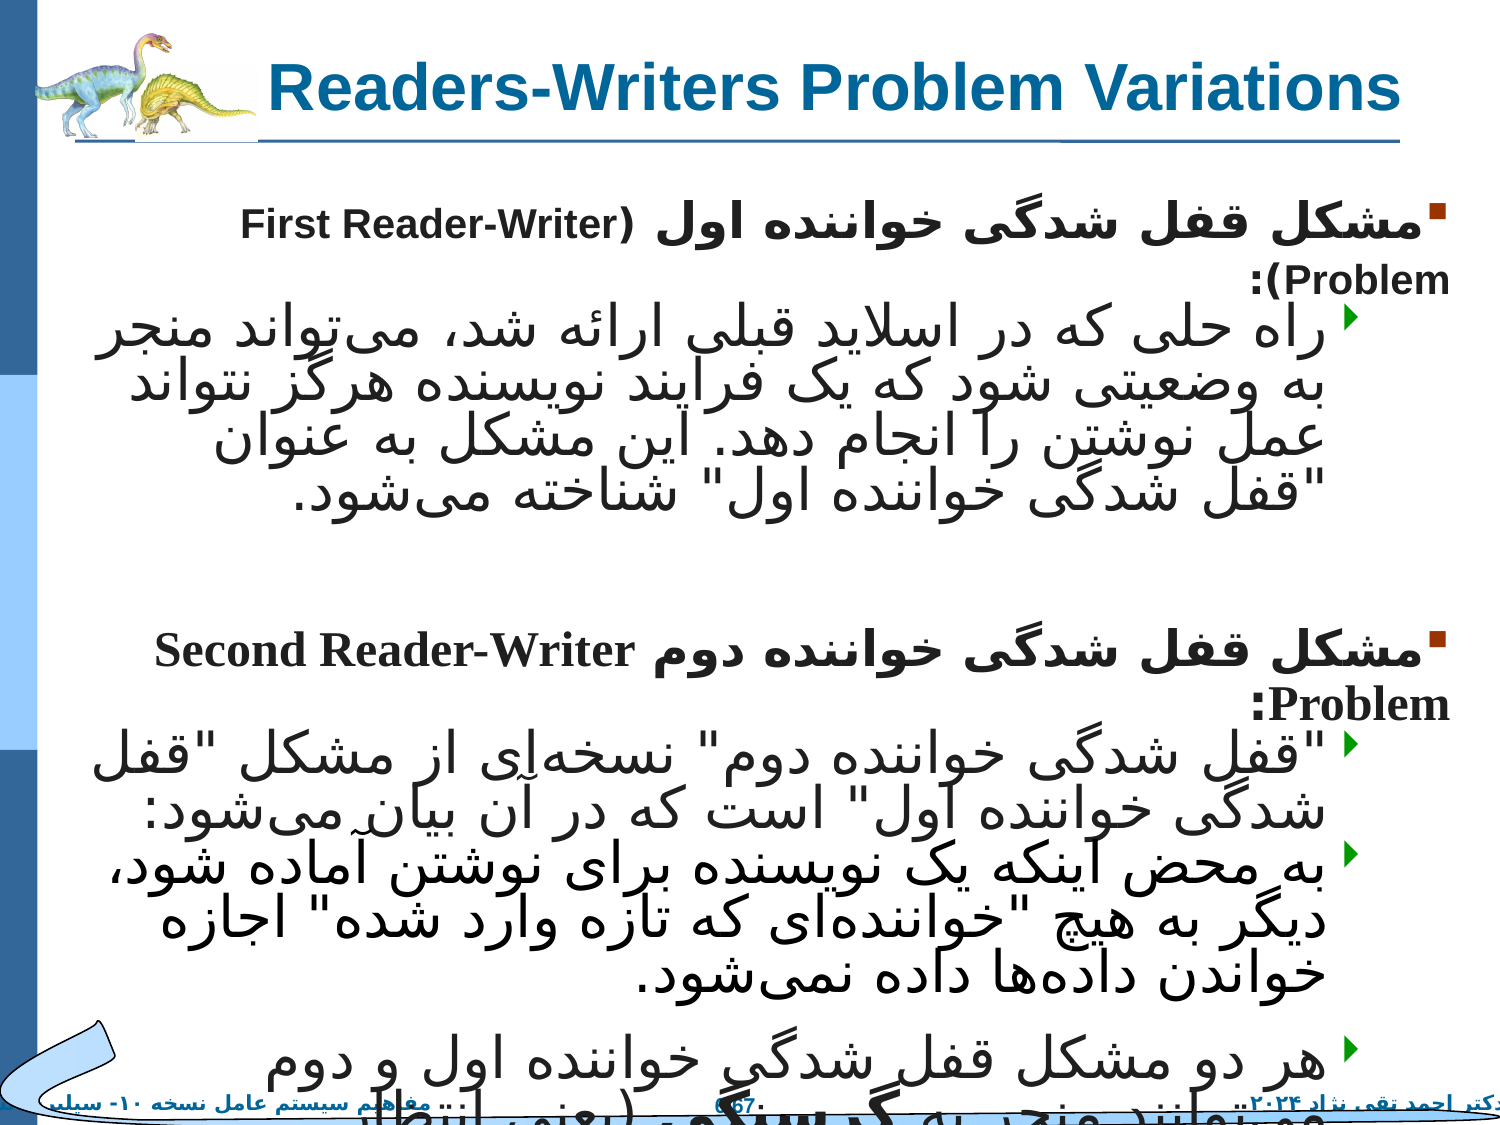

# Readers-Writers Problem Variations
مشکل قفل شدگی خواننده اول (First Reader-Writer Problem):
راه حلی که در اسلاید قبلی ارائه شد، می‌تواند منجر به وضعیتی شود که یک فرایند نویسنده هرگز نتواند عمل نوشتن را انجام دهد. این مشکل به عنوان "قفل شدگی خواننده اول" شناخته می‌شود.

مشکل قفل شدگی خواننده دوم Second Reader-Writer Problem:
"قفل شدگی خواننده دوم" نسخه‌ای از مشکل "قفل شدگی خواننده اول" است که در آن بیان می‌شود:
به محض اینکه یک نویسنده برای نوشتن آماده شود، دیگر به هیچ "خواننده‌ای که تازه وارد شده" اجازه خواندن داده‌ها داده نمی‌شود.
هر دو مشکل قفل شدگی خواننده اول و دوم می‌توانند منجر به گرسنگی (یعنی انتظار بی‌محدود) برای برخی فرایندها شوند. همین موضوع باعث ایجاد رویکردهای متنوع‌تری برای حل این مسئله شده است.